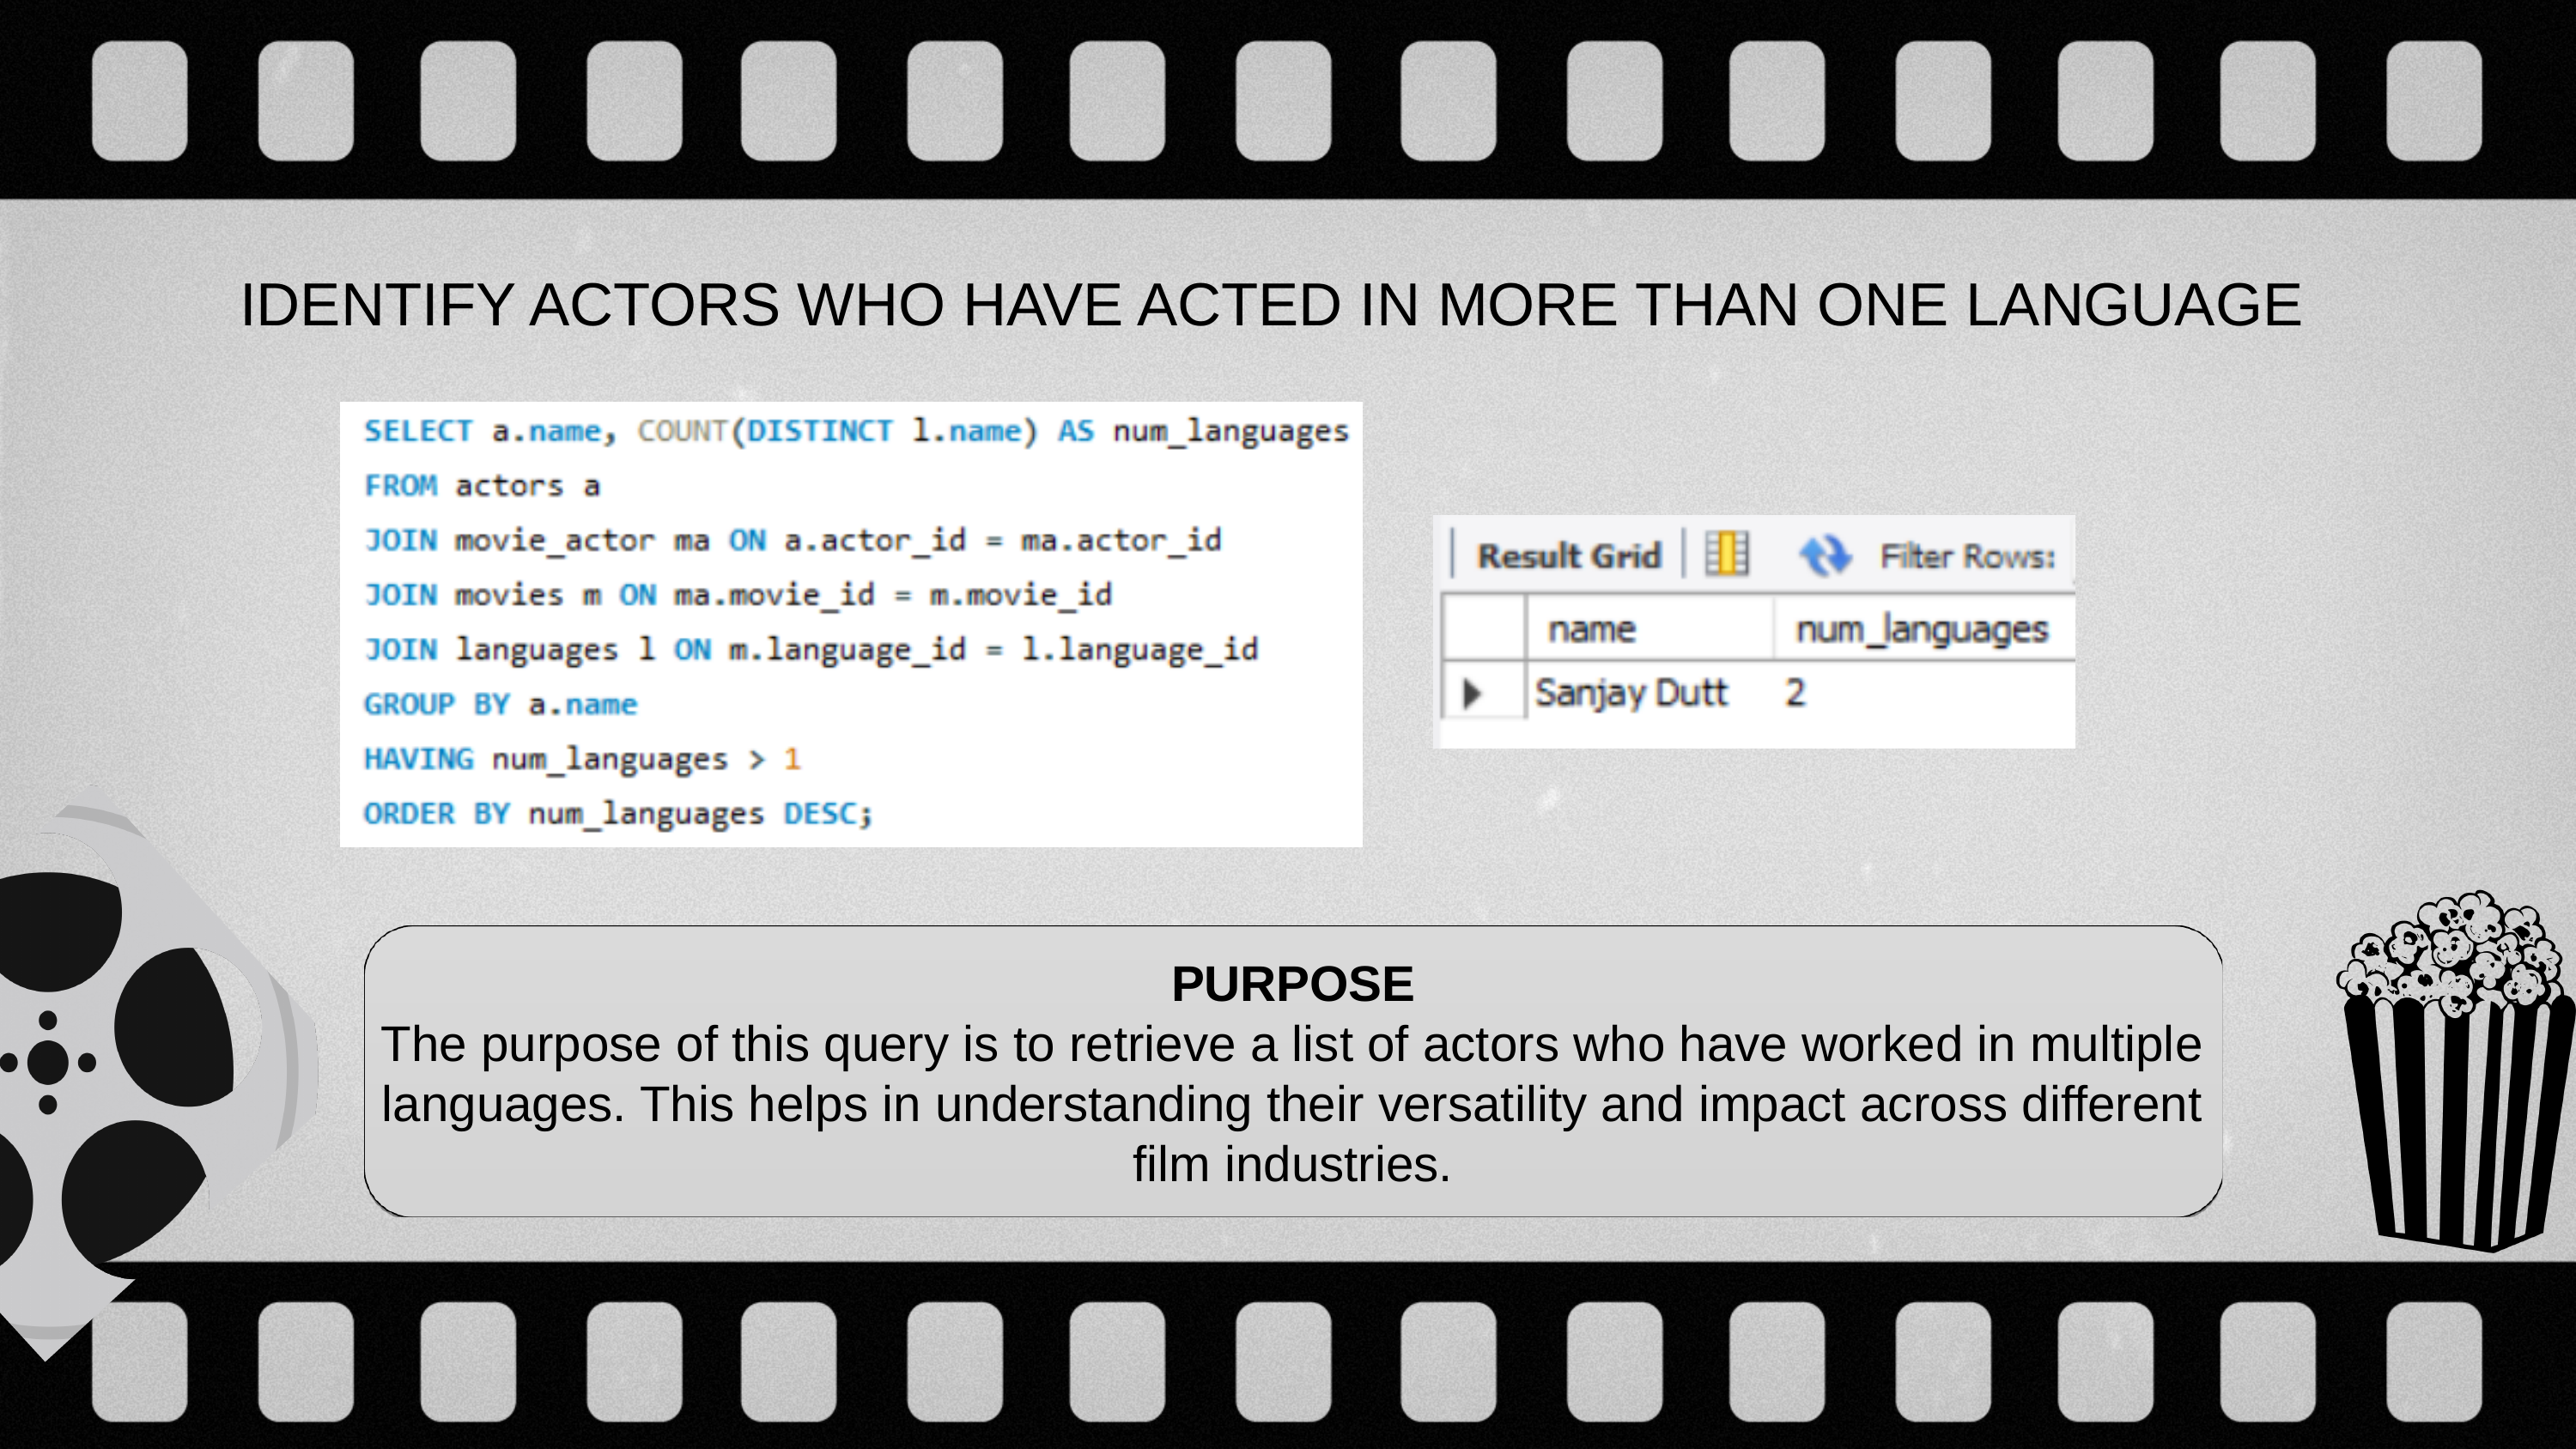

IDENTIFY ACTORS WHO HAVE ACTED IN MORE THAN ONE LANGUAGE

PURPOSE
The purpose of this query is to retrieve a list of actors who have worked in multiple languages. This helps in understanding their versatility and impact across different film industries.